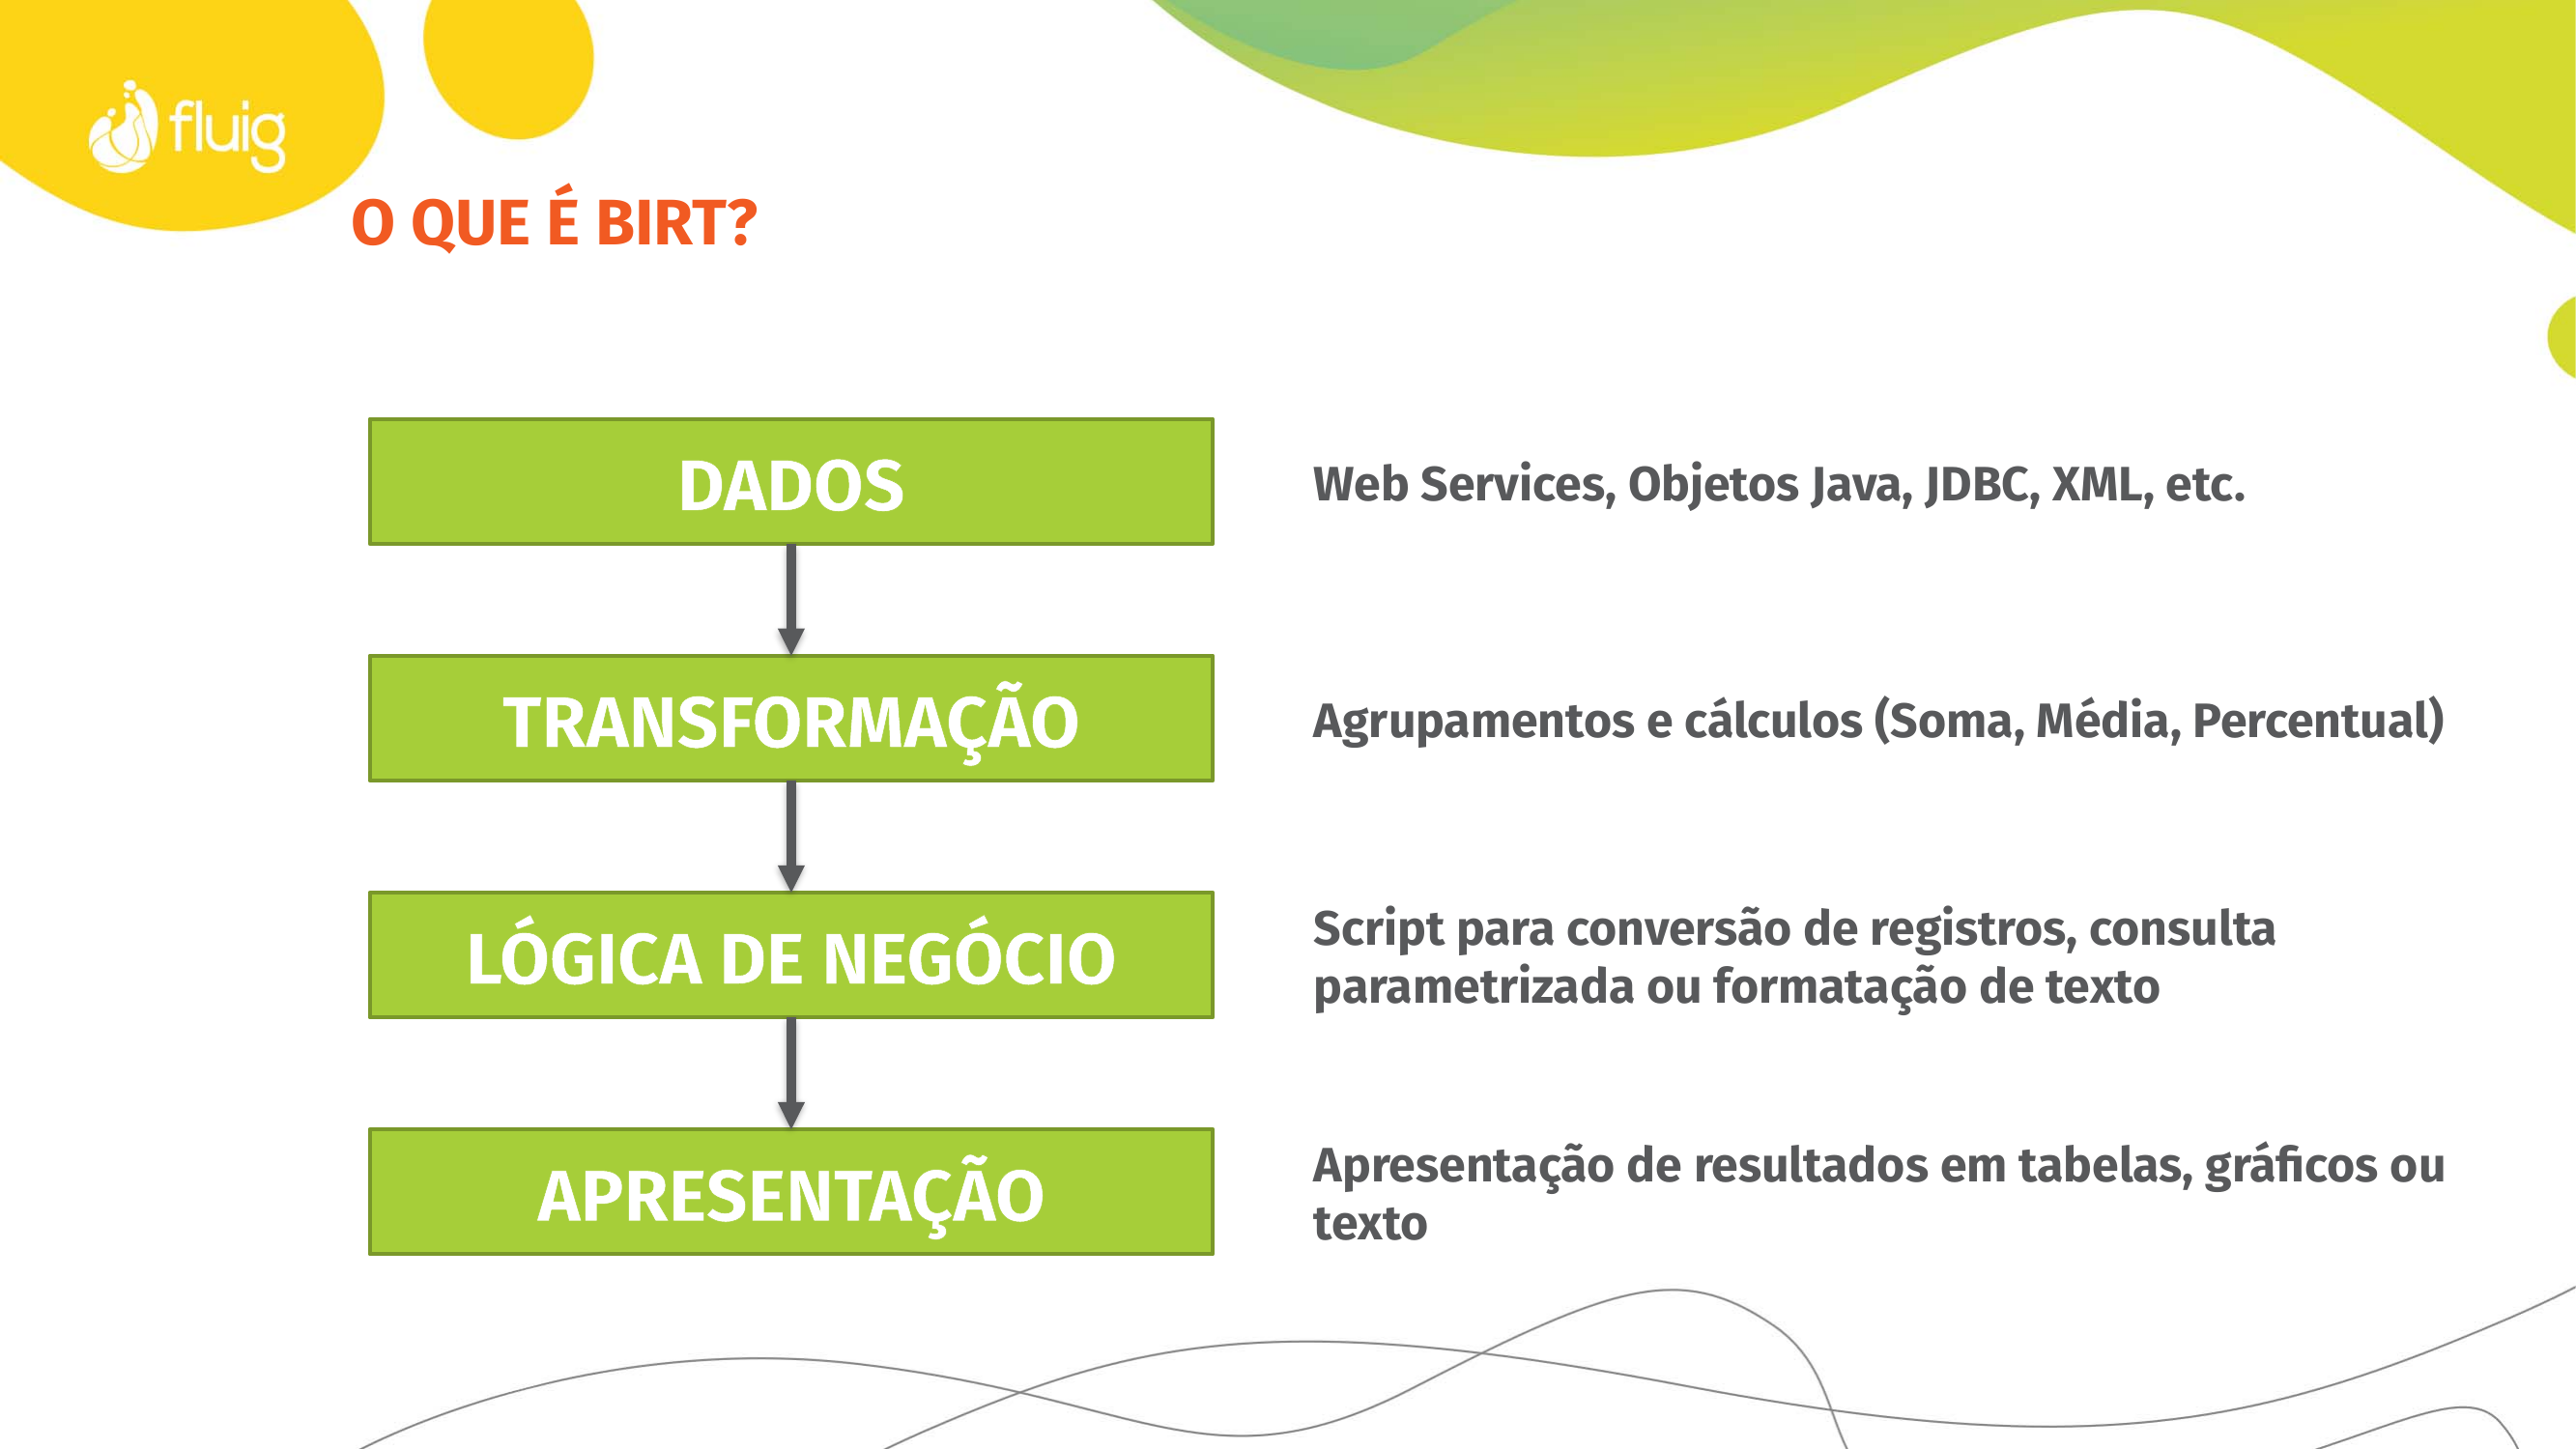

# O que é birt?
DADOS
Web Services, Objetos Java, JDBC, XML, etc.
TRANSFORMAÇÃO
Agrupamentos e cálculos (Soma, Média, Percentual)
LÓGICA DE NEGÓCIO
Script para conversão de registros, consulta parametrizada ou formatação de texto
APRESENTAÇÃO
Apresentação de resultados em tabelas, gráficos ou texto